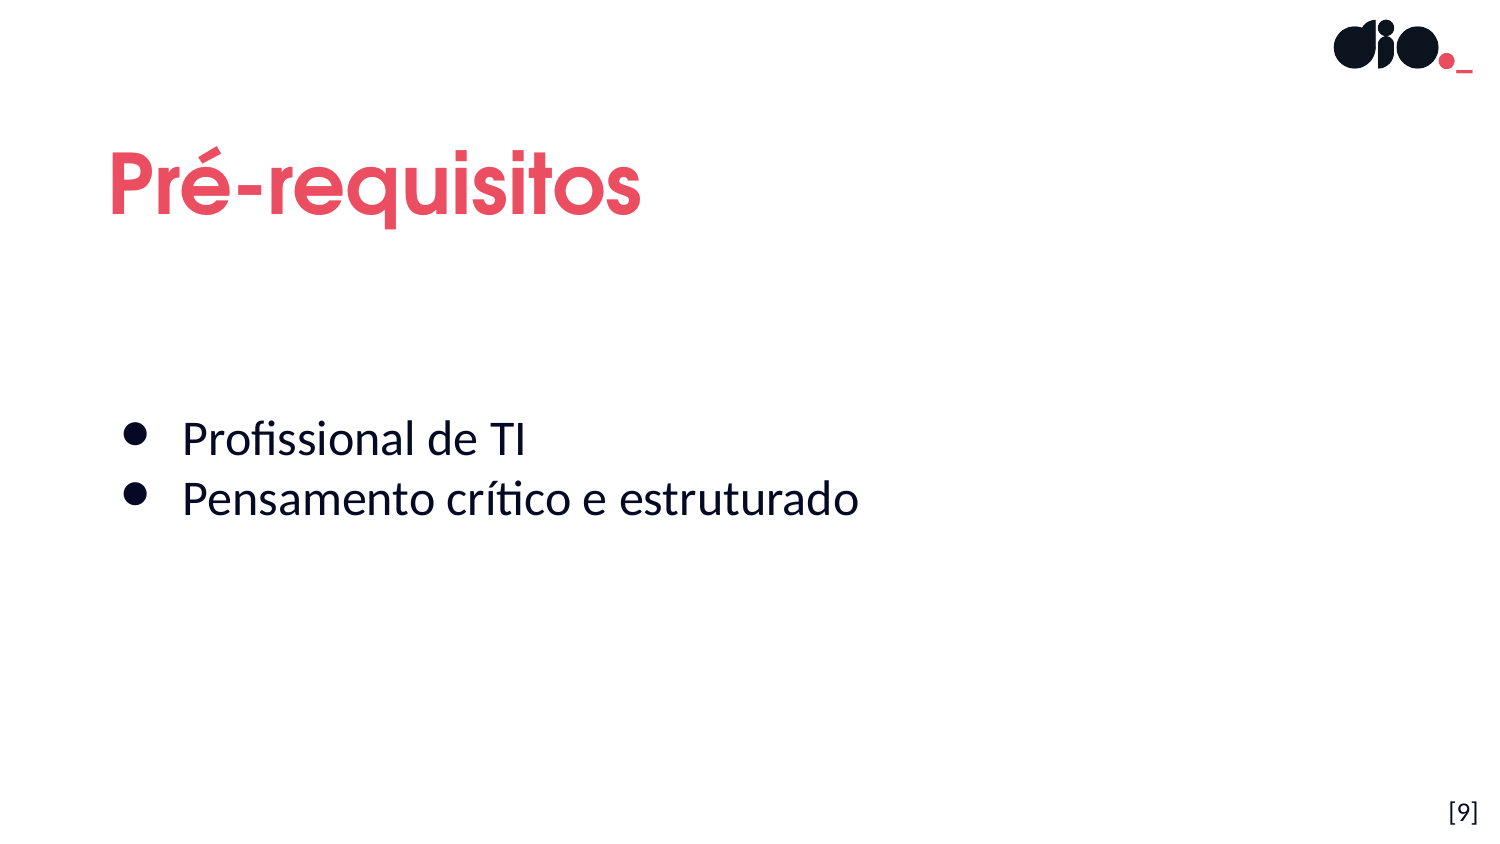

Pré-requisitos
Profissional de TI
Pensamento crítico e estruturado

[9]